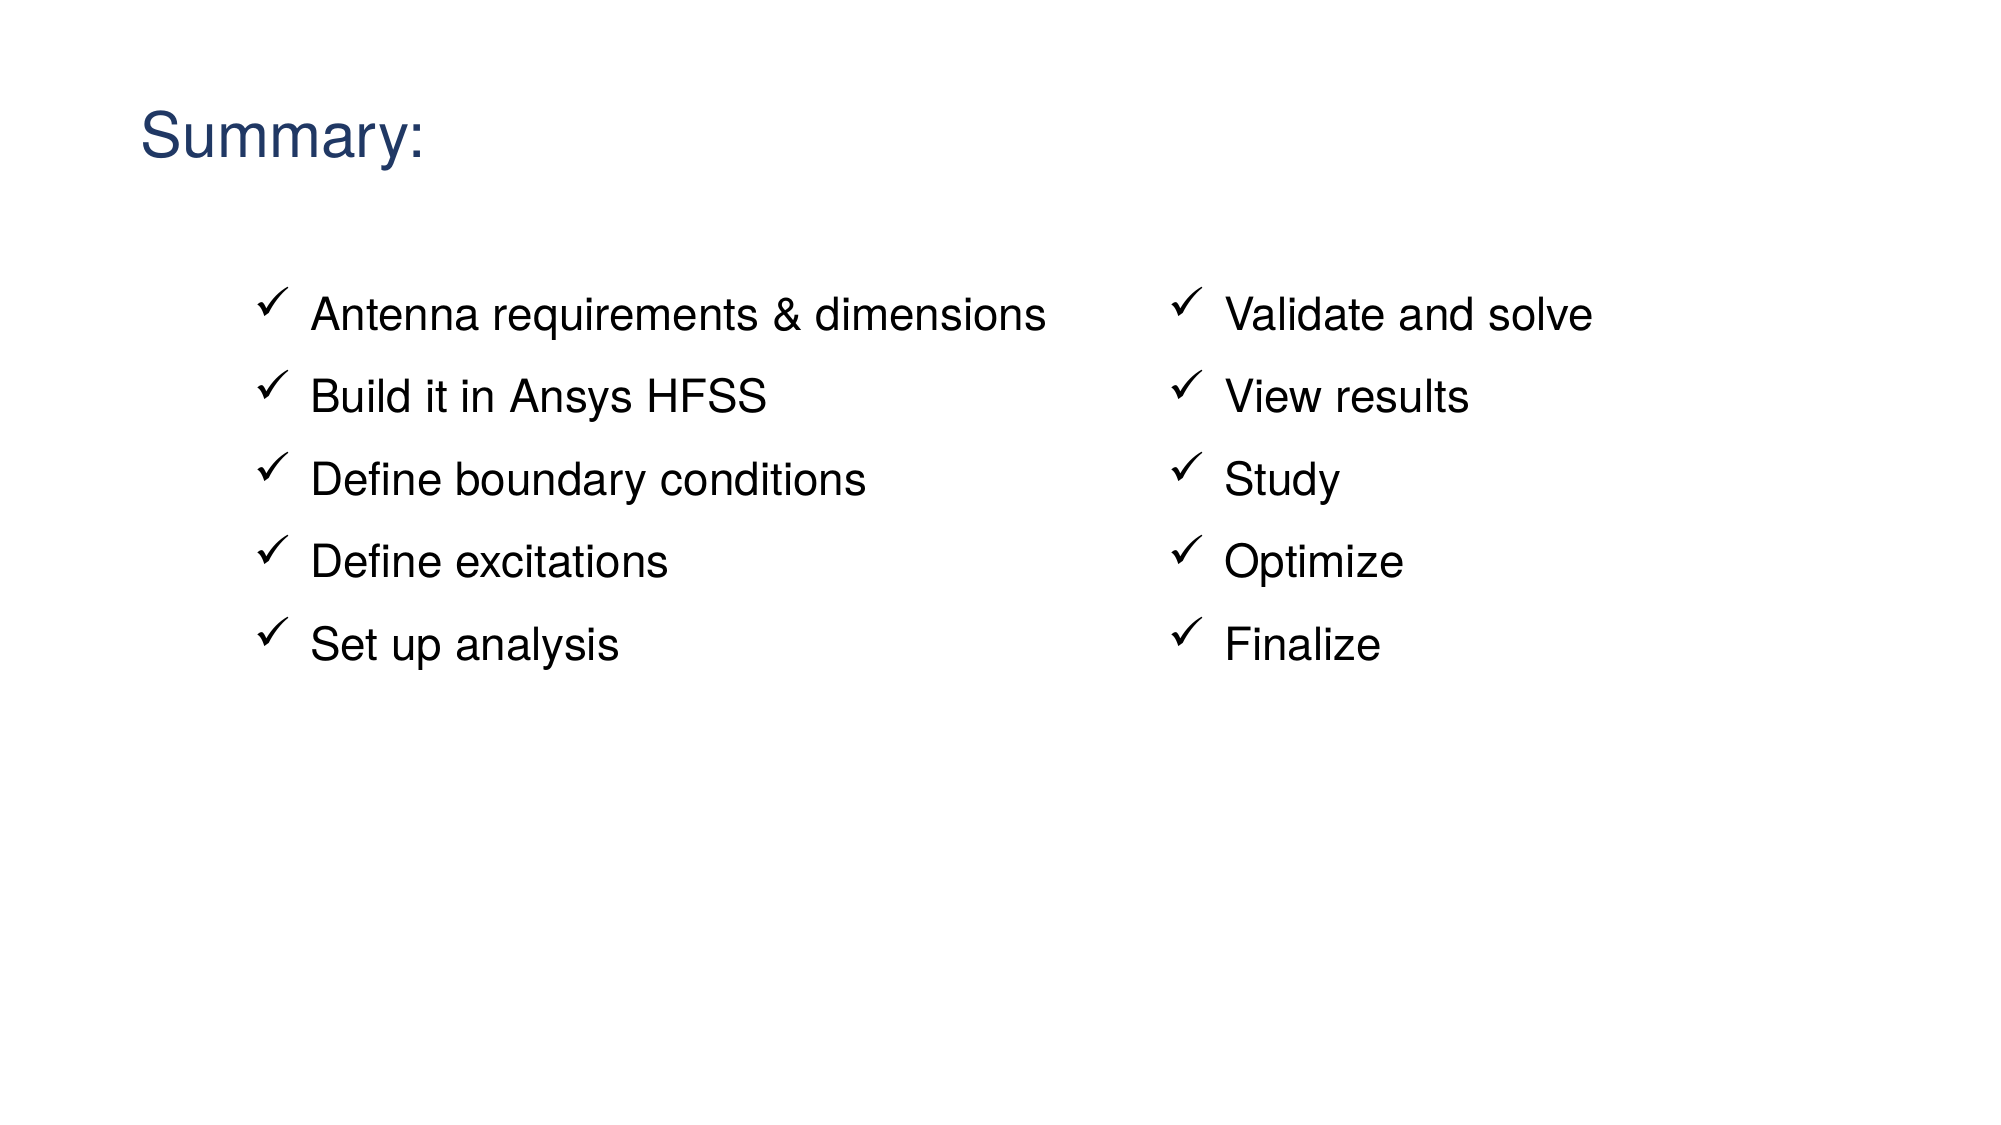

# Summary:
Antenna requirements & dimensions
Build it in Ansys HFSS
Define boundary conditions
Define excitations
Set up analysis
Validate and solve
View results
Study
Optimize
Finalize